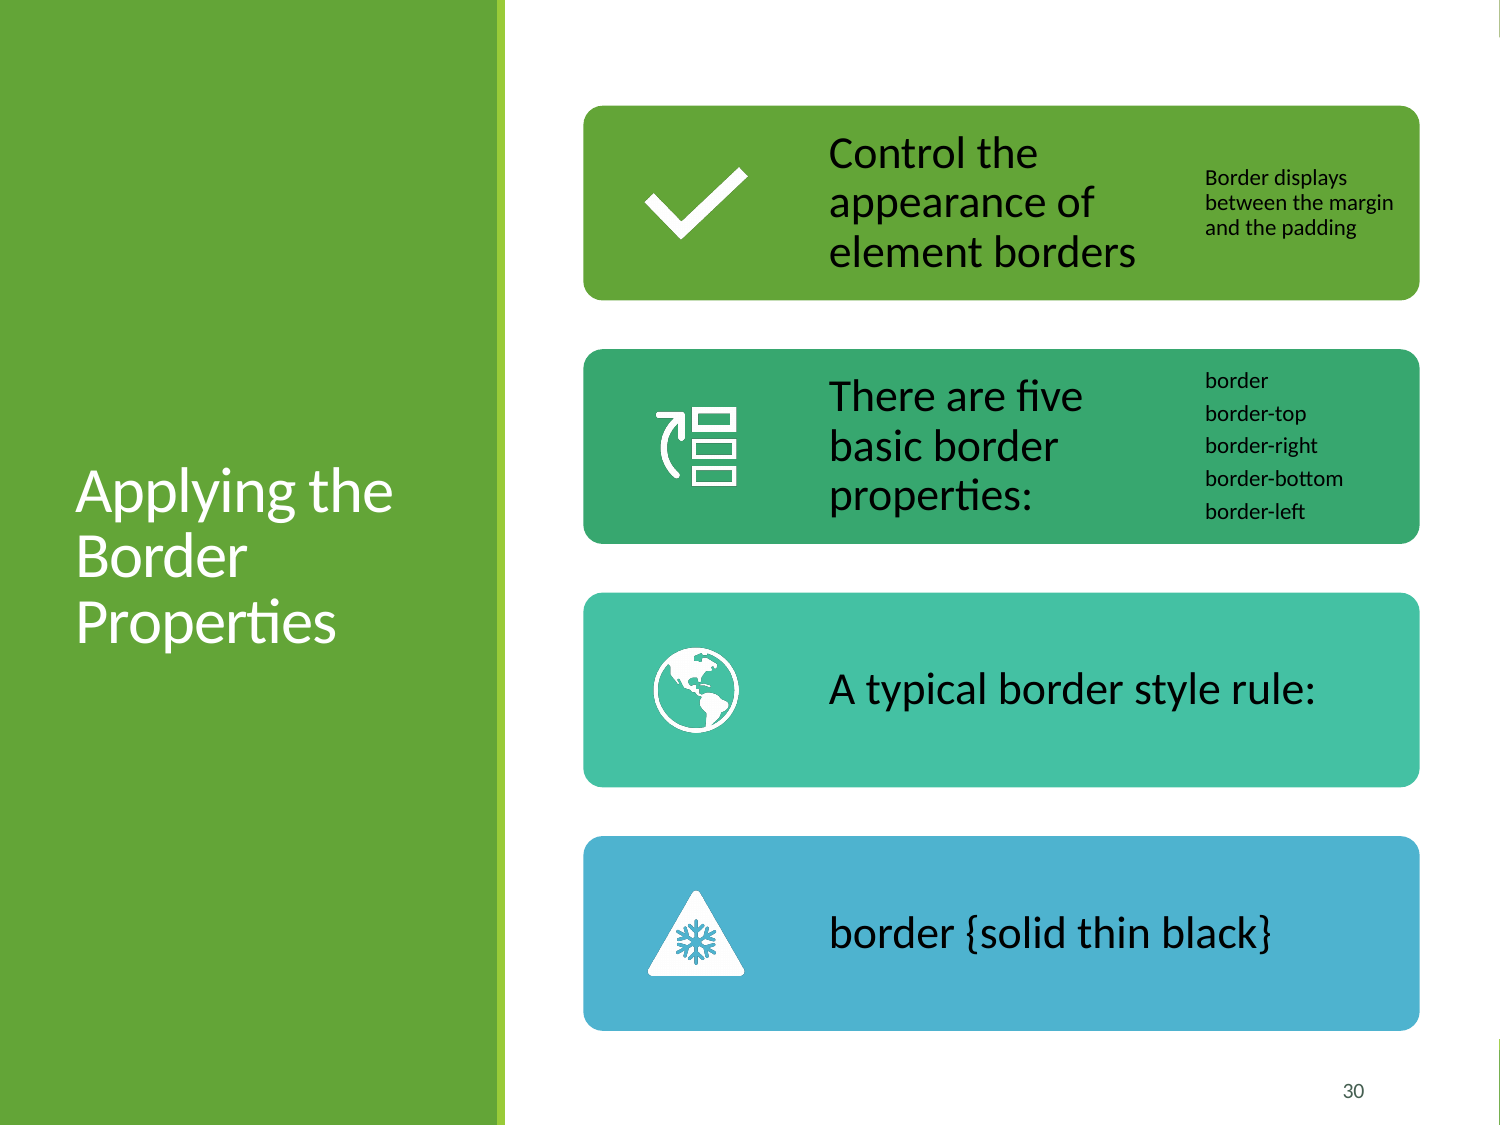

# Applying the Border Properties
Control the appearance of element borders
Border displays between the margin and the padding
There are five basic border properties:
border
border-top
border-right
border-bottom
border-left
A typical border style rule:
border {solid thin black}
30